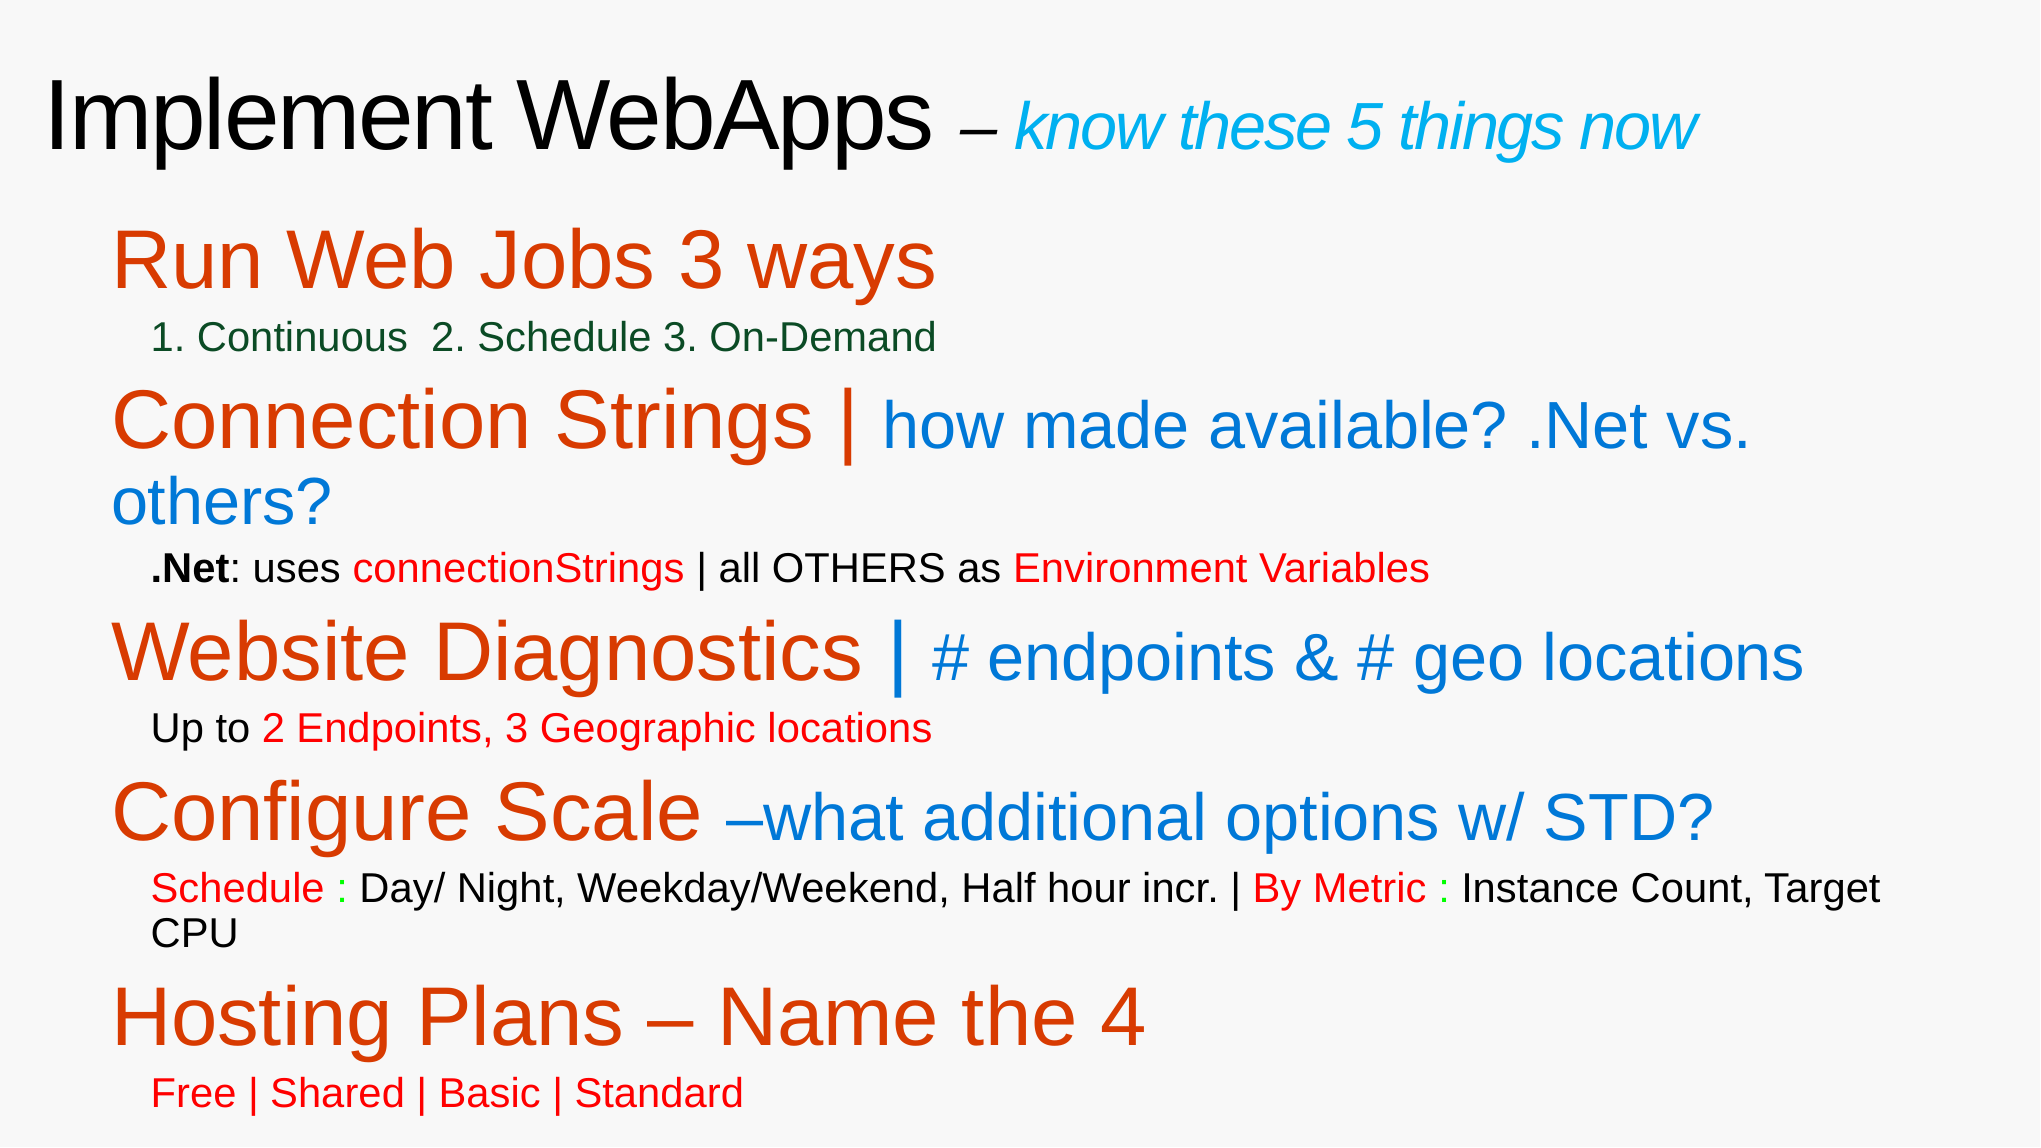

# Implement WebApps – know these 5 things now
Run Web Jobs 3 ways
1. Continuous  2. Schedule 3. On-Demand
Connection Strings | how made available? .Net vs. others?
.Net: uses connectionStrings | all OTHERS as Environment Variables
Website Diagnostics | # endpoints & # geo locations
Up to 2 Endpoints, 3 Geographic locations
Configure Scale –what additional options w/ STD?
Schedule : Day/ Night, Weekday/Weekend, Half hour incr. | By Metric : Instance Count, Target CPU
Hosting Plans – Name the 4
Free | Shared | Basic | Standard